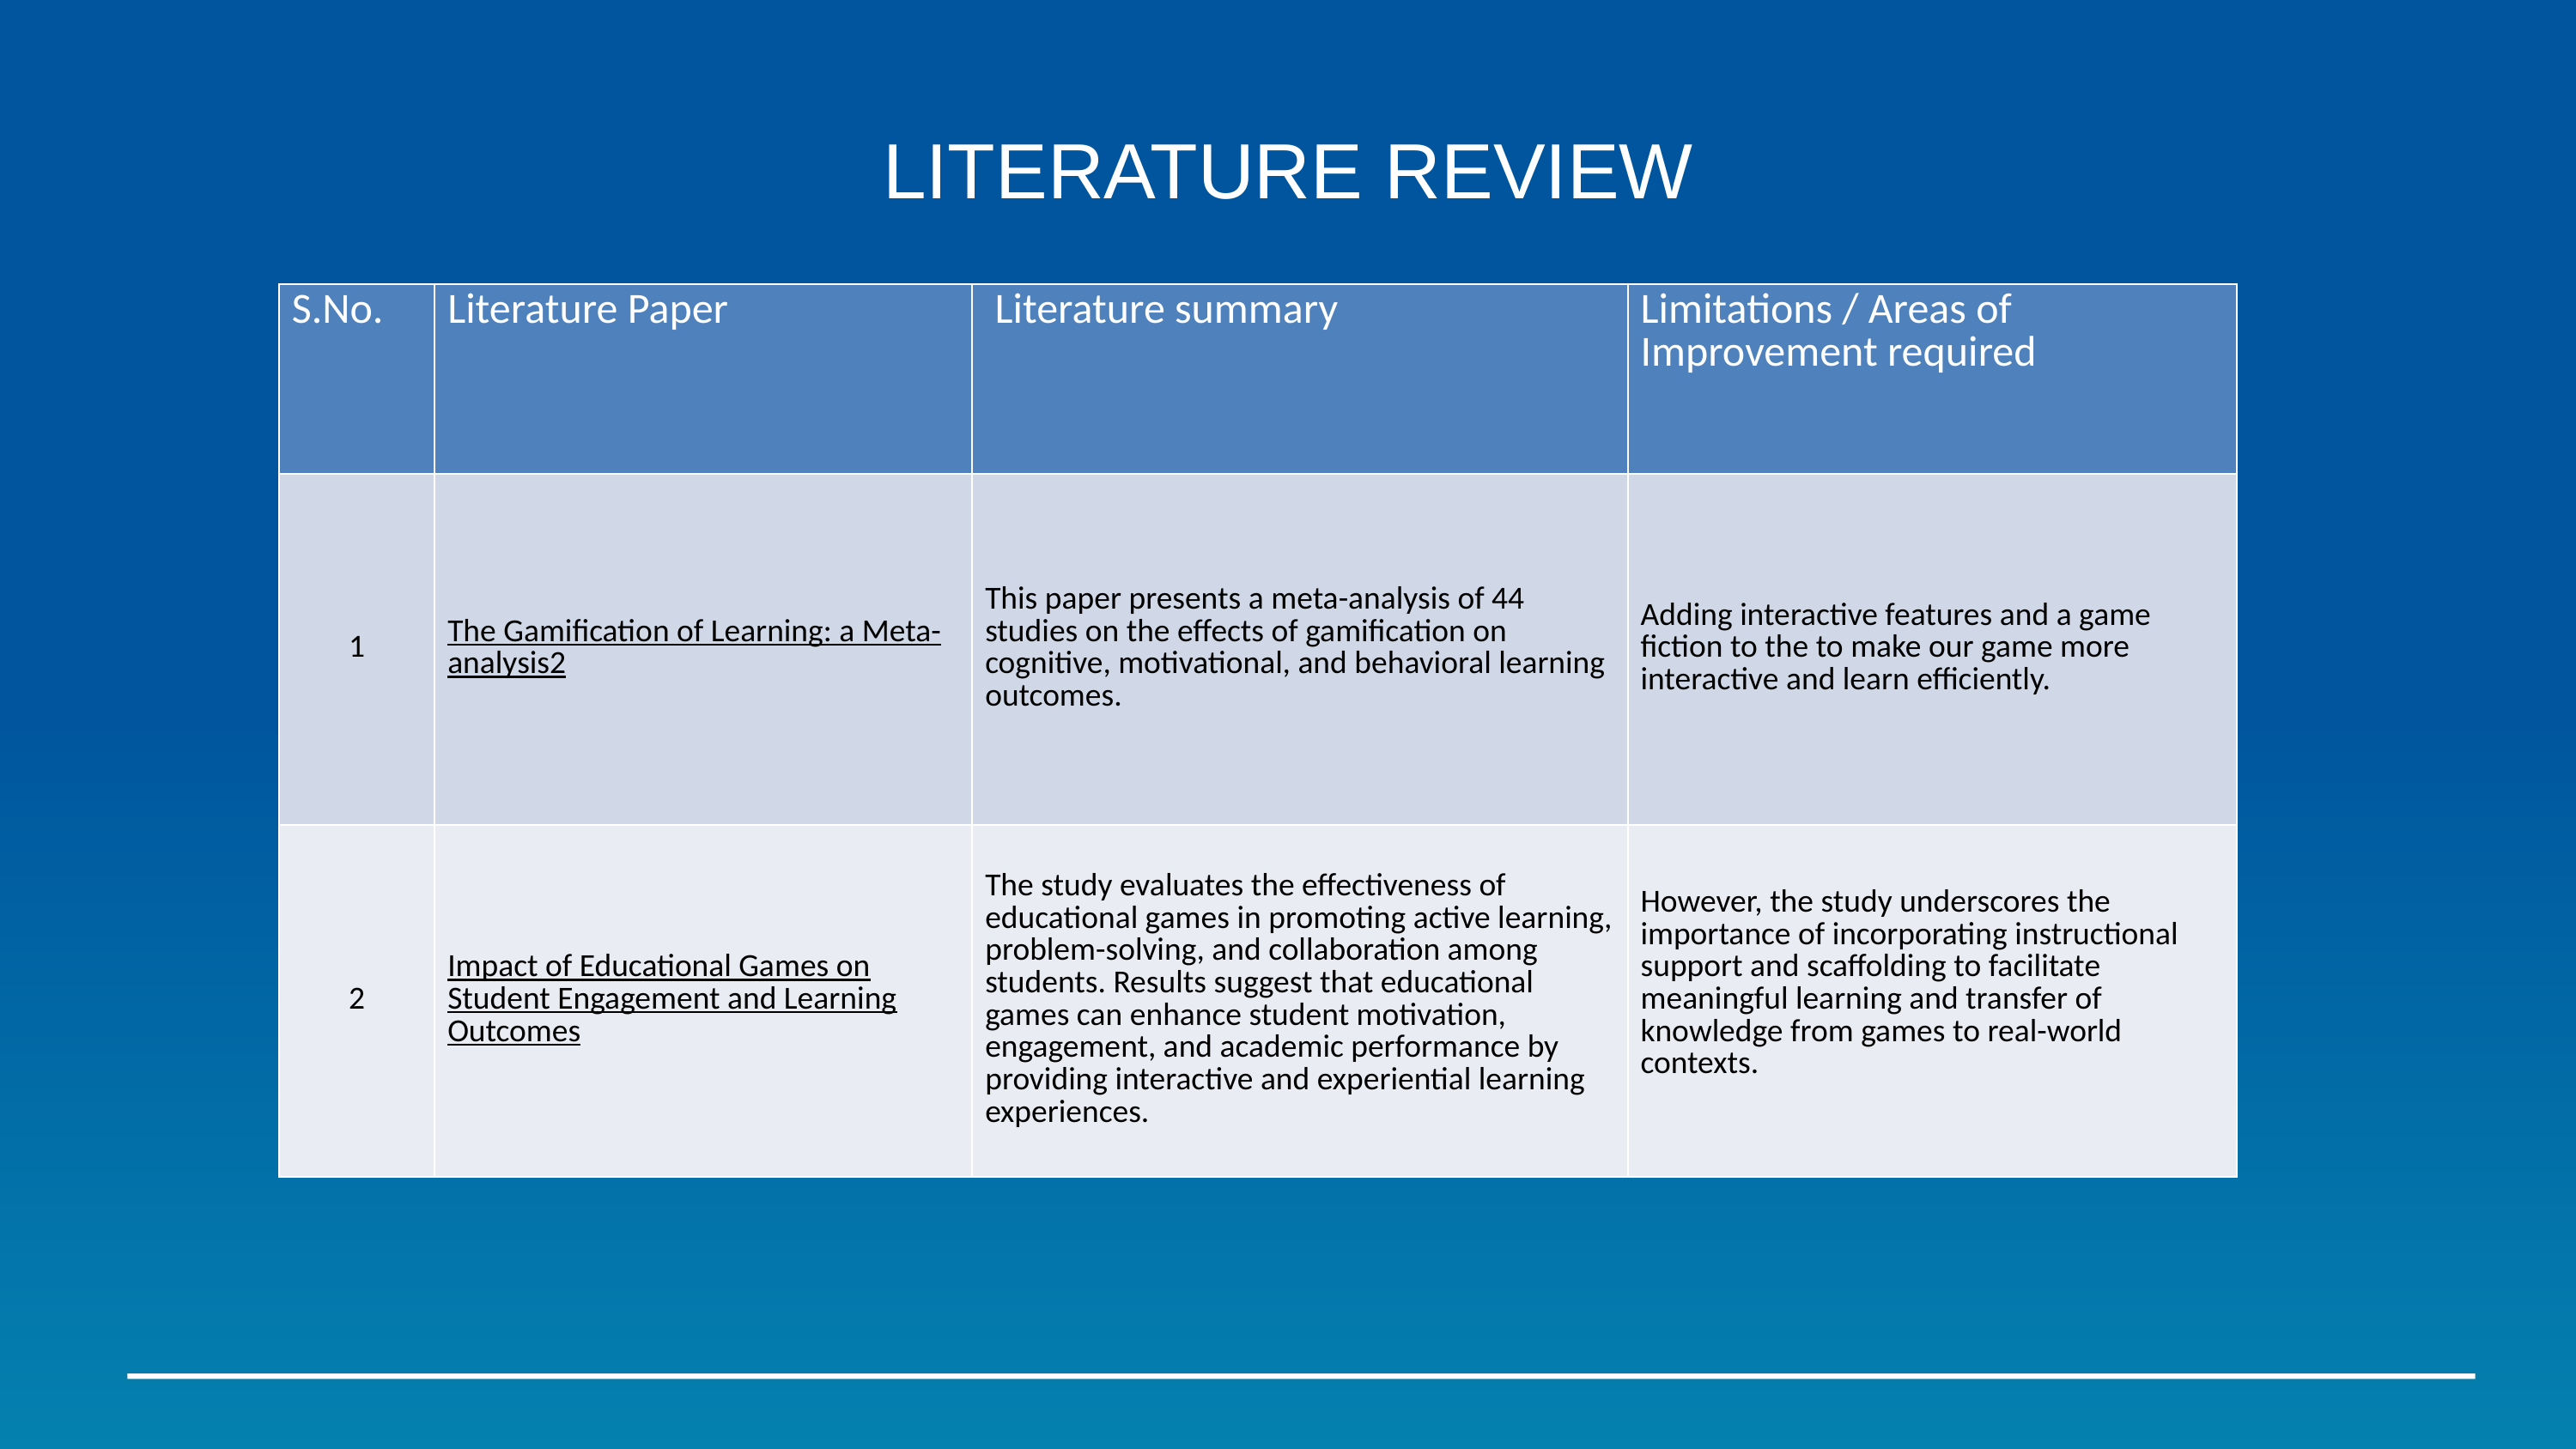

LITERATURE REVIEW
| S.No. | Literature Paper | Literature summary | Limitations / Areas of Improvement required |
| --- | --- | --- | --- |
| 1 | The Gamification of Learning: a Meta-analysis2 | This paper presents a meta-analysis of 44 studies on the effects of gamification on cognitive, motivational, and behavioral learning outcomes. | Adding interactive features and a game fiction to the to make our game more interactive and learn efficiently. |
| 2 | Impact of Educational Games on Student Engagement and Learning Outcomes | The study evaluates the effectiveness of educational games in promoting active learning, problem-solving, and collaboration among students. Results suggest that educational games can enhance student motivation, engagement, and academic performance by providing interactive and experiential learning experiences. | However, the study underscores the importance of incorporating instructional support and scaffolding to facilitate meaningful learning and transfer of knowledge from games to real-world contexts. |